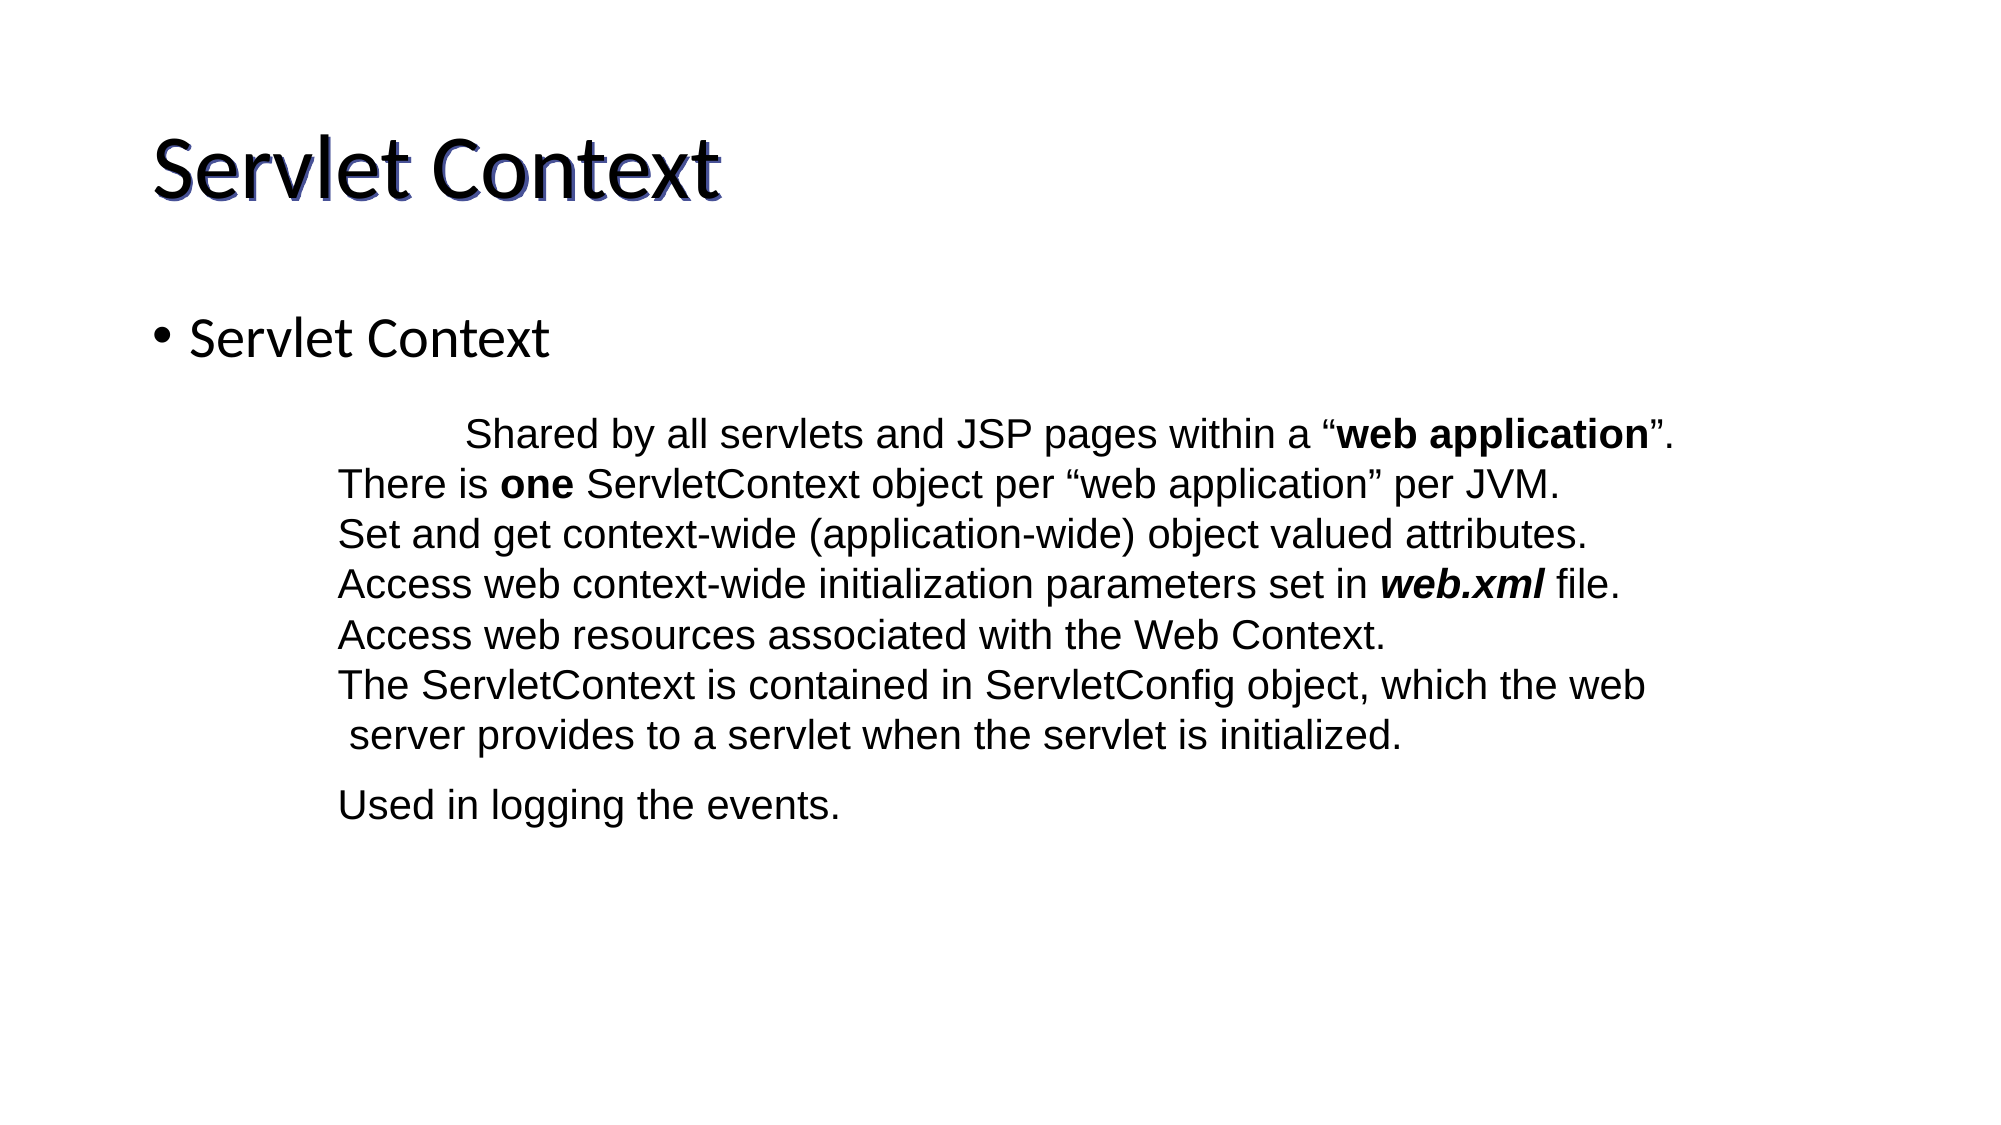

# Servlet Context
Servlet Context
  	Shared by all servlets and JSP pages within a “web application”.
  There is one ServletContext object per “web application” per JVM.
  Set and get context-wide (application-wide) object valued attributes.
  Access web context-wide initialization parameters set in web.xml file.
  Access web resources associated with the Web Context.
  The ServletContext is contained in ServletConfig object, which the web
   server provides to a servlet when the servlet is initialized.
  Used in logging the events.

58